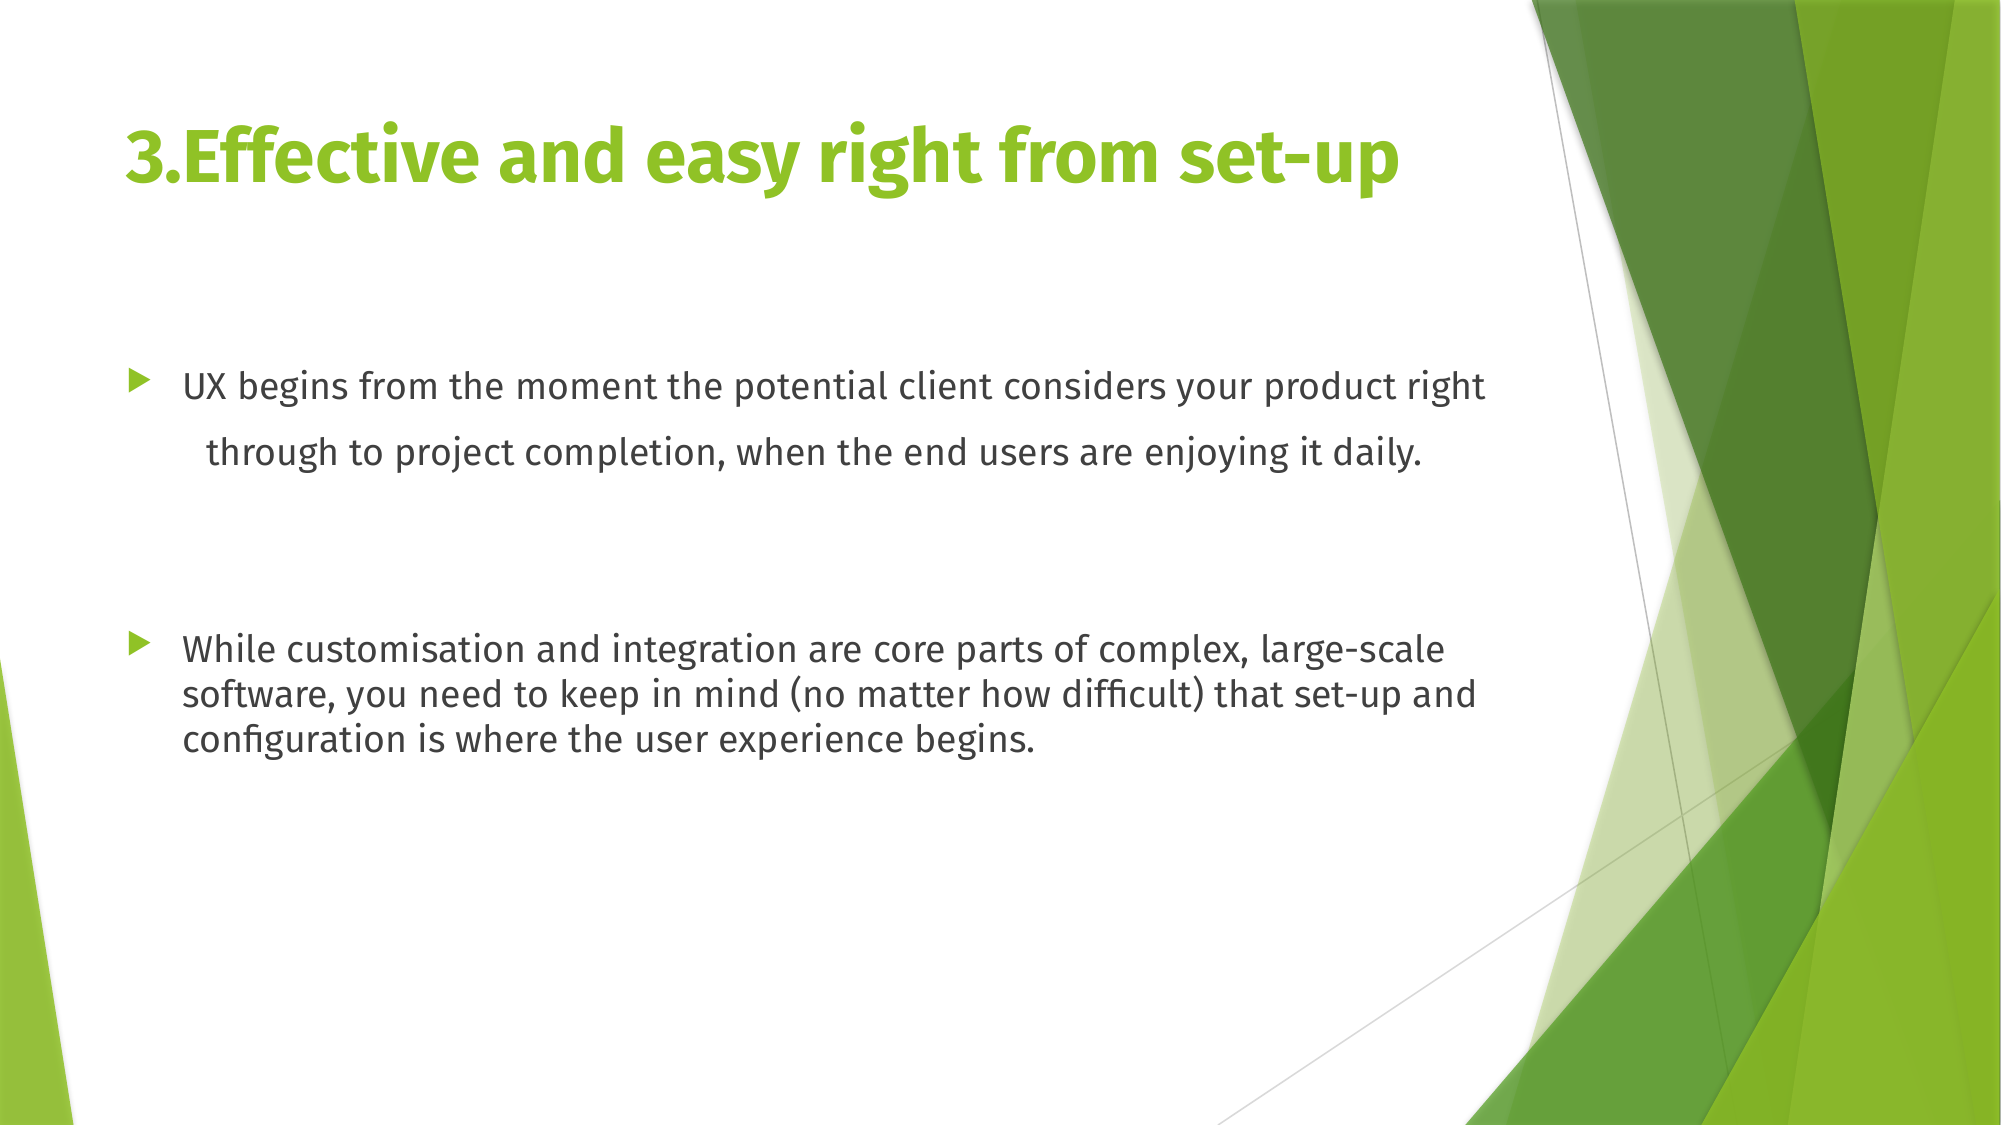

# 3.Effective and easy right from set-up
UX begins from the moment the potential client considers your product right
        through to project completion, when the end users are enjoying it daily.

While customisation and integration are core parts of complex, large-scale software, you need to keep in mind (no matter how difficult) that set-up and configuration is where the user experience begins.